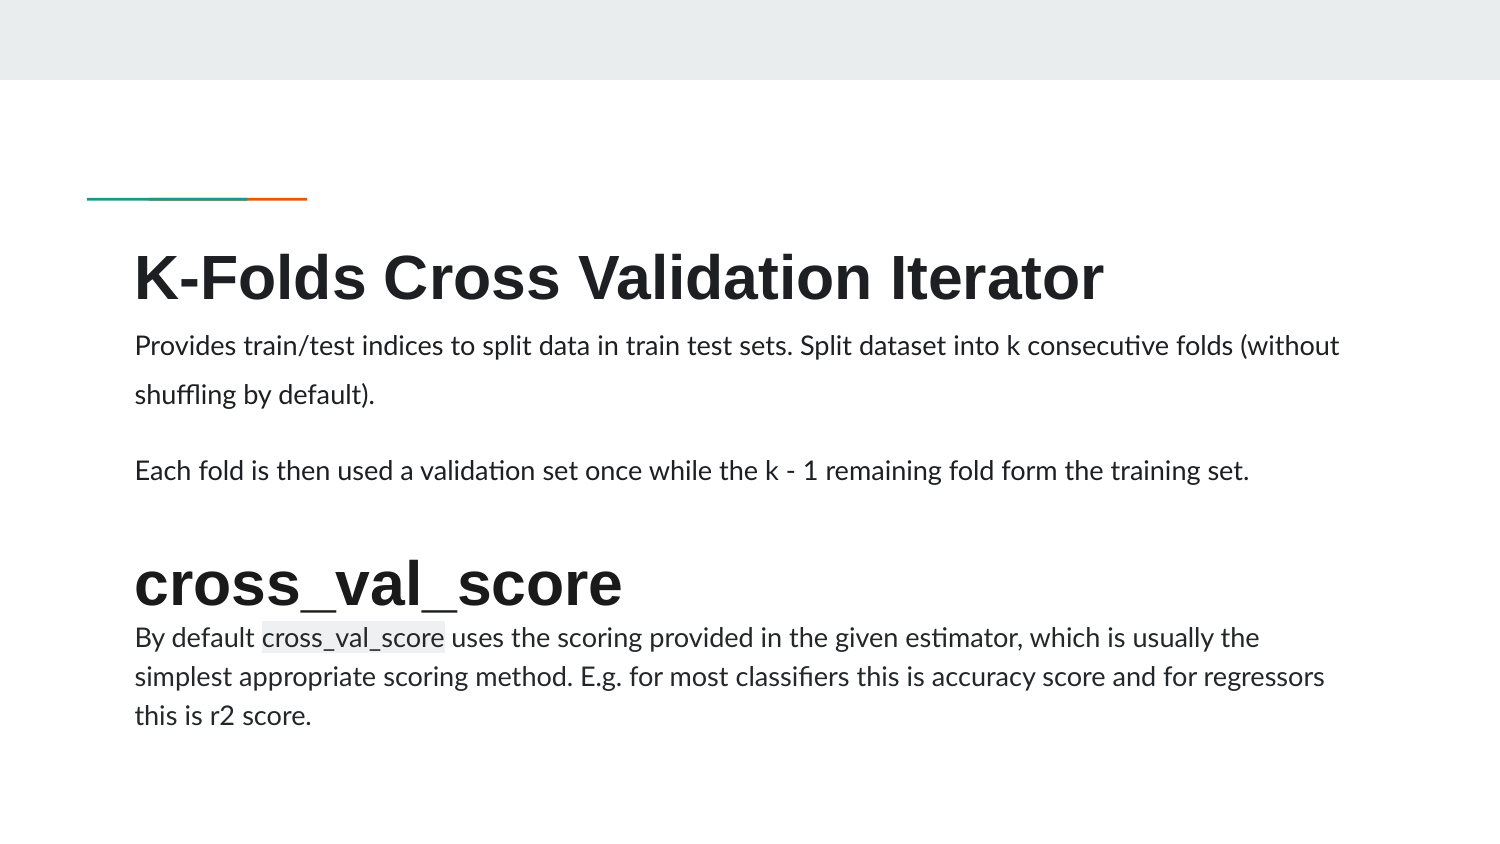

# K-Folds Cross Validation Iterator
Provides train/test indices to split data in train test sets. Split dataset into k consecutive folds (without shuffling by default).
Each fold is then used a validation set once while the k - 1 remaining fold form the training set.
cross_val_score
By default cross_val_score uses the scoring provided in the given estimator, which is usually the simplest appropriate scoring method. E.g. for most classifiers this is accuracy score and for regressors this is r2 score.